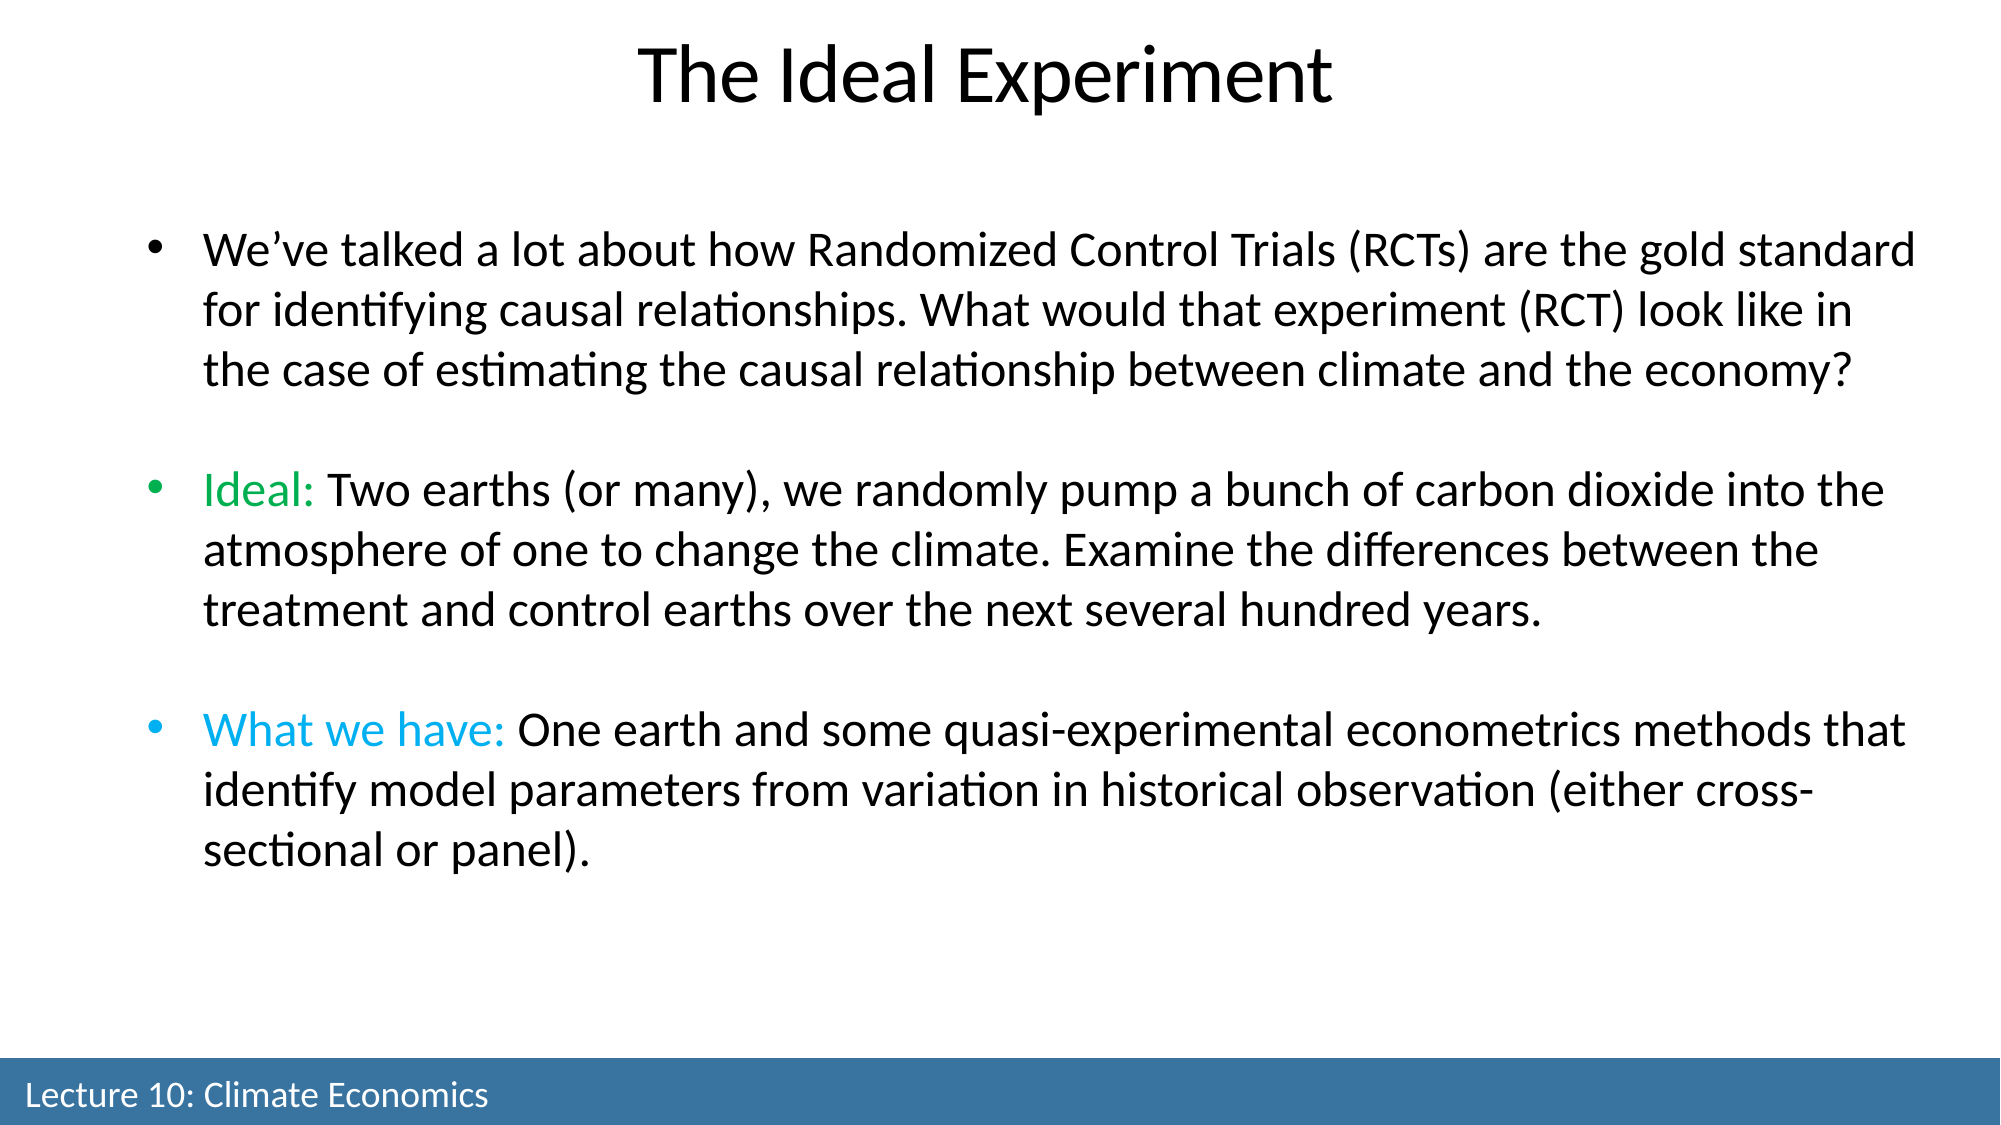

The Ideal Experiment
We’ve talked a lot about how Randomized Control Trials (RCTs) are the gold standard for identifying causal relationships. What would that experiment (RCT) look like in the case of estimating the causal relationship between climate and the economy?

Ideal: Two earths (or many), we randomly pump a bunch of carbon dioxide into the atmosphere of one to change the climate. Examine the differences between the treatment and control earths over the next several hundred years.

What we have: One earth and some quasi-experimental econometrics methods that identify model parameters from variation in historical observation (either cross-sectional or panel).